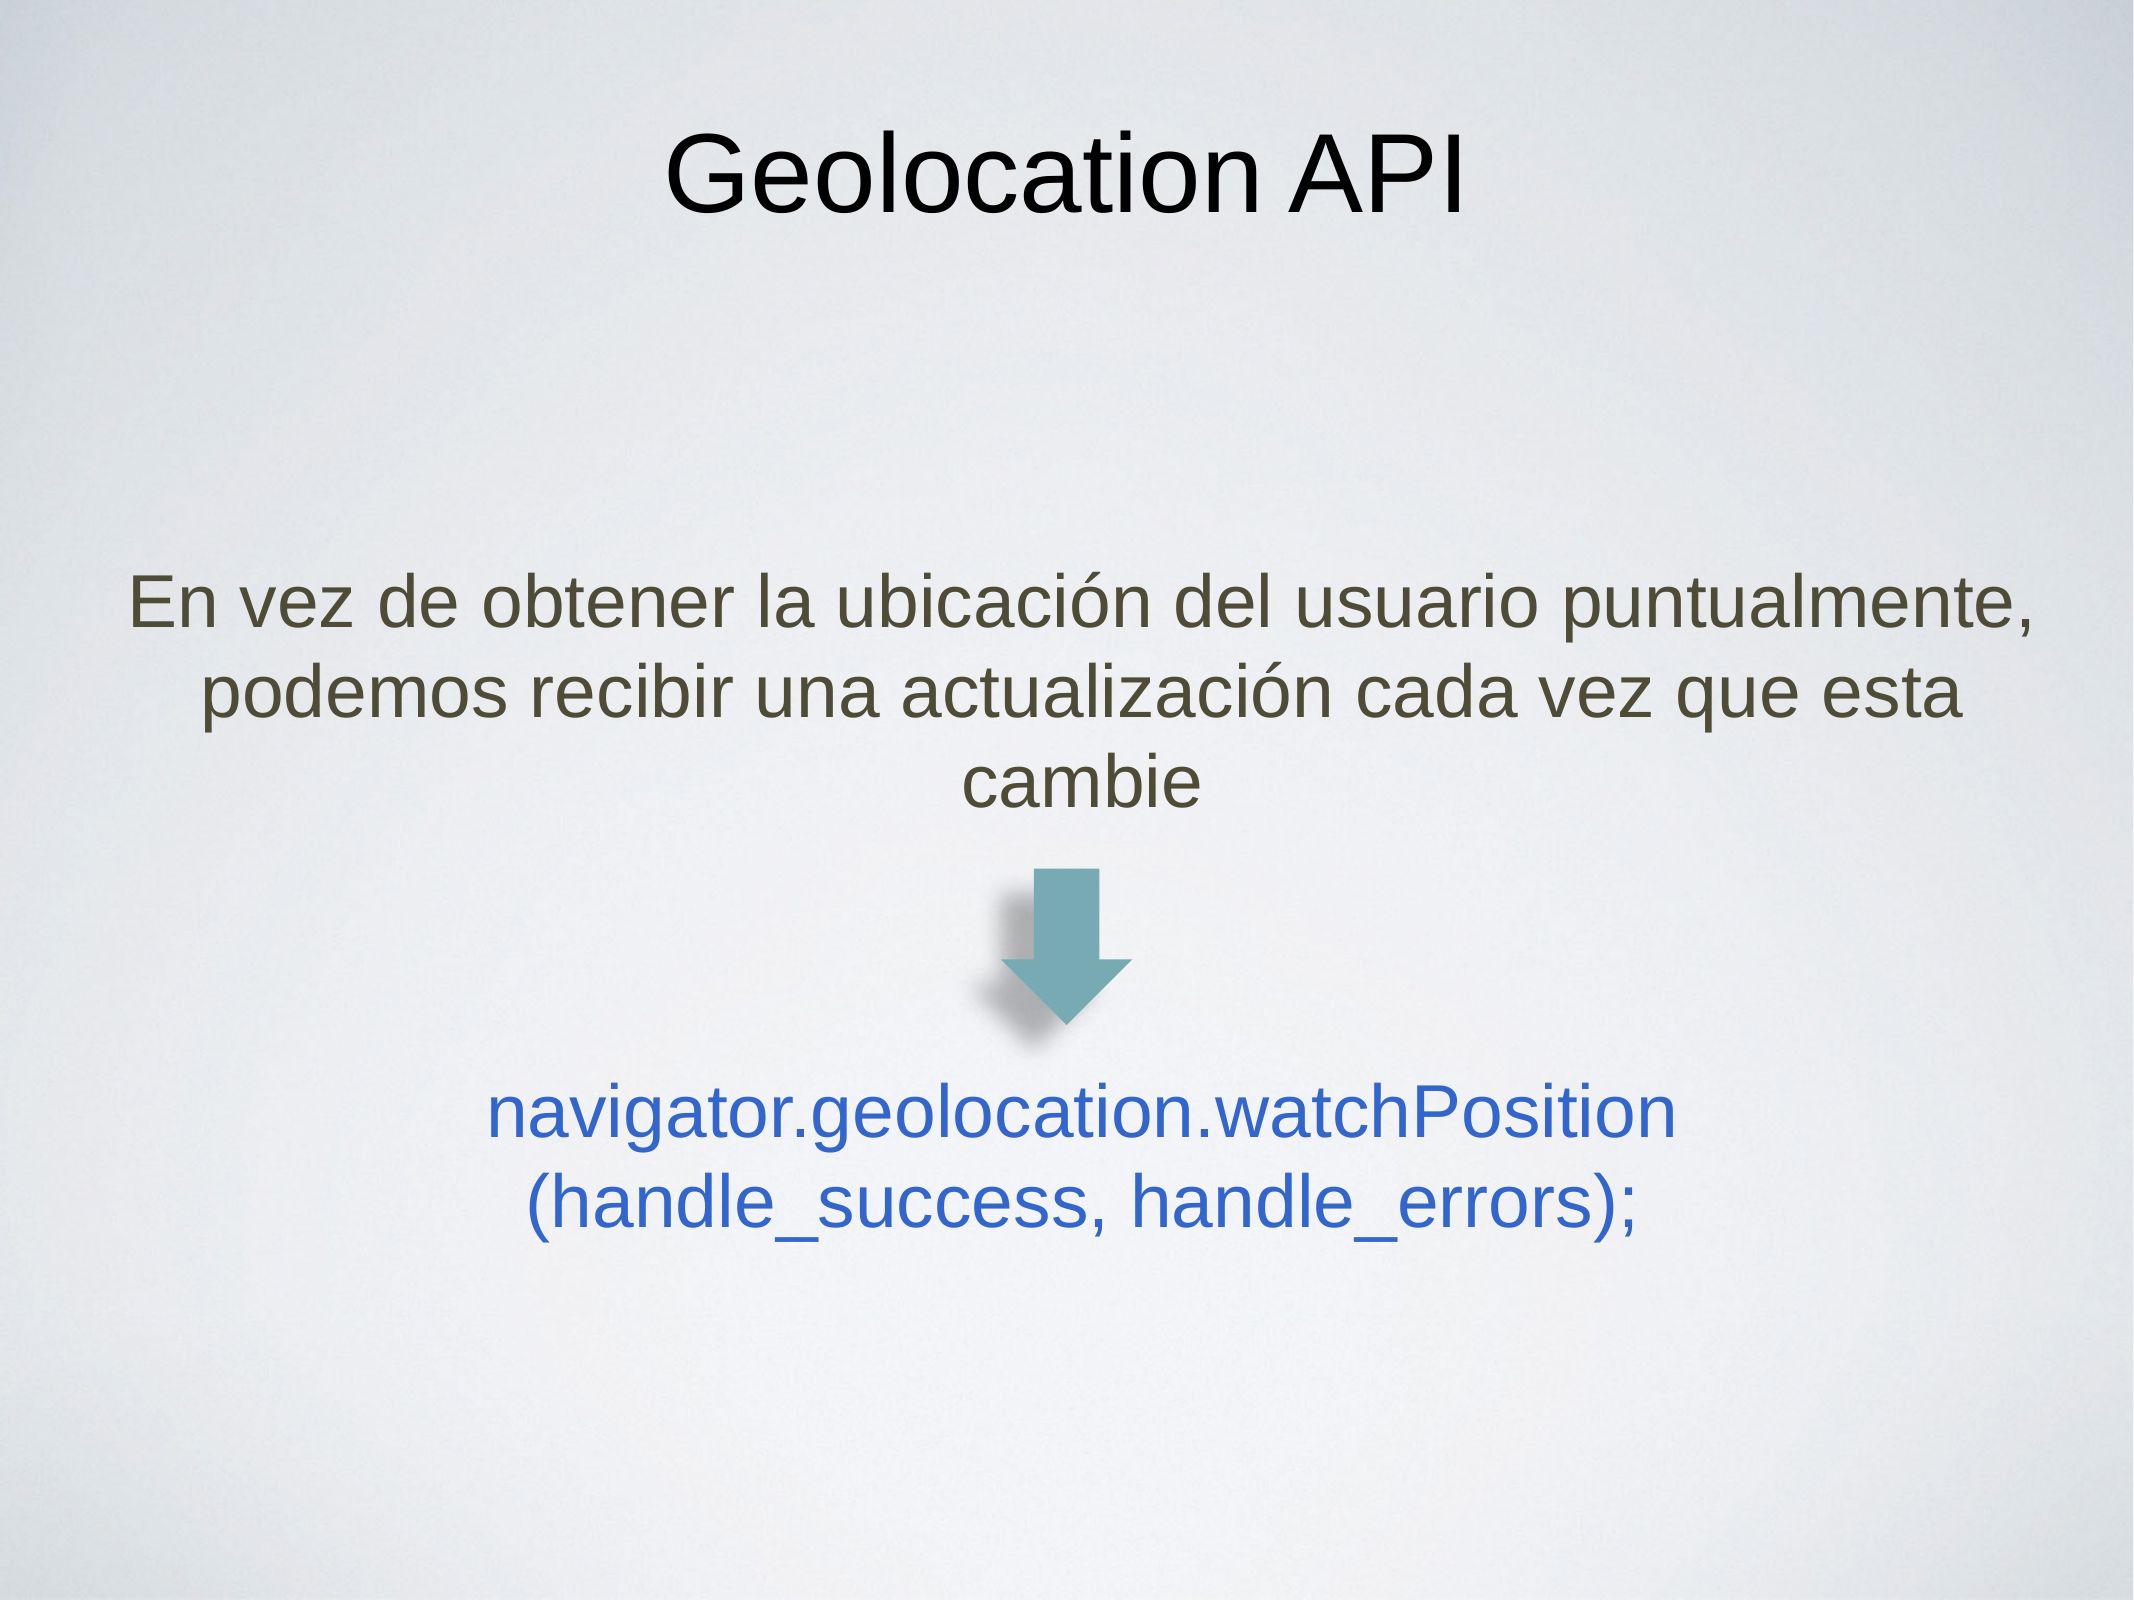

# Geolocation API
En vez de obtener la ubicación del usuario puntualmente, podemos recibir una actualización cada vez que esta cambie

navigator.geolocation.watchPosition
(handle_success, handle_errors);